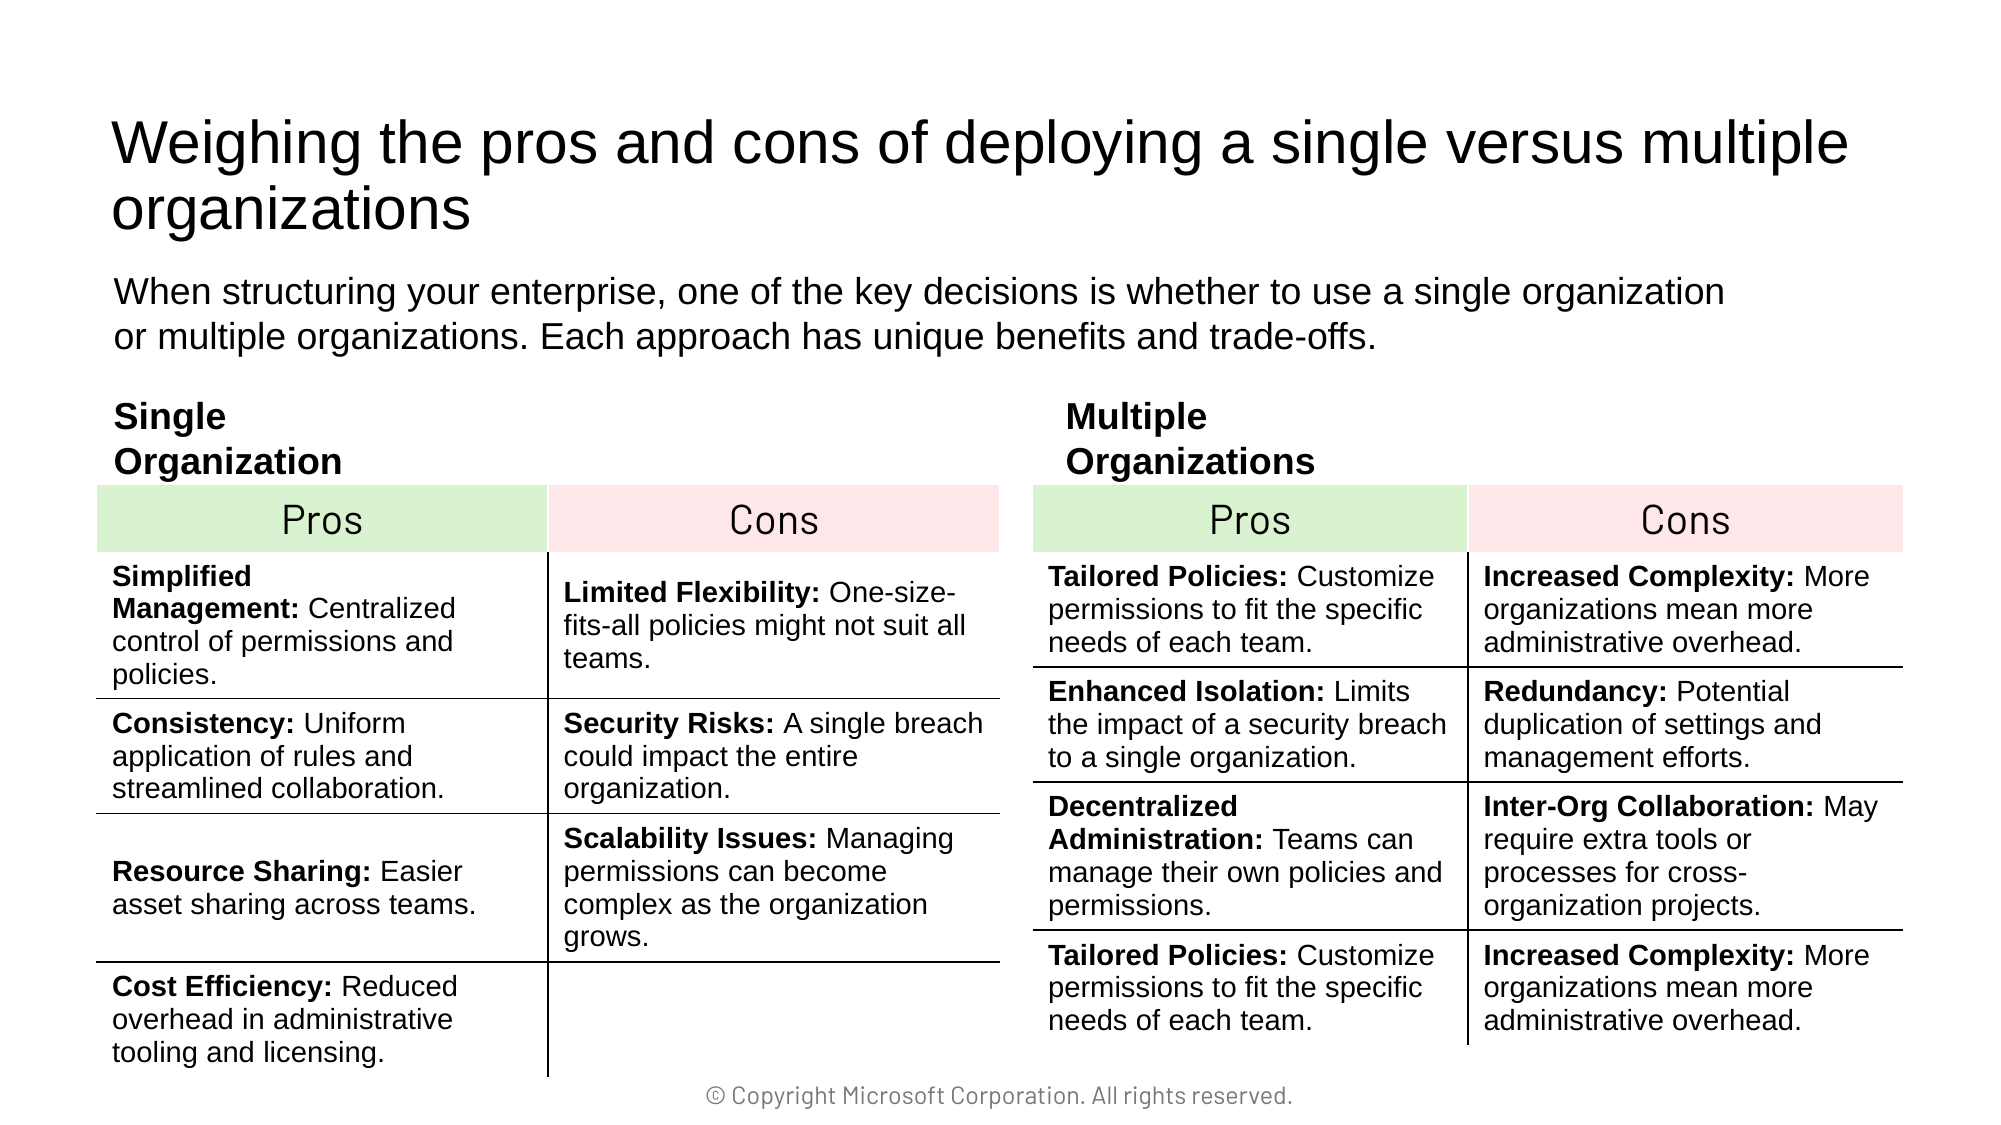

Weighing the pros and cons of deploying a single versus multiple organizations
When structuring your enterprise, one of the key decisions is whether to use a single organization or multiple organizations. Each approach has unique benefits and trade-offs.
Single Organization
Multiple Organizations
| Pros | Cons |
| --- | --- |
| Simplified Management: Centralized control of permissions and policies. | Limited Flexibility: One-size-fits-all policies might not suit all teams. |
| Consistency: Uniform application of rules and streamlined collaboration. | Security Risks: A single breach could impact the entire organization. |
| Resource Sharing: Easier asset sharing across teams. | Scalability Issues: Managing permissions can become complex as the organization grows. |
| Cost Efficiency: Reduced overhead in administrative tooling and licensing. |  |
| Pros | Cons |
| --- | --- |
| Tailored Policies: Customize permissions to fit the specific needs of each team. | Increased Complexity: More organizations mean more administrative overhead. |
| Enhanced Isolation: Limits the impact of a security breach to a single organization. | Redundancy: Potential duplication of settings and management efforts. |
| Decentralized Administration: Teams can manage their own policies and permissions. | Inter-Org Collaboration: May require extra tools or processes for cross-organization projects. |
| Tailored Policies: Customize permissions to fit the specific needs of each team. | Increased Complexity: More organizations mean more administrative overhead. |
© Copyright Microsoft Corporation. All rights reserved.